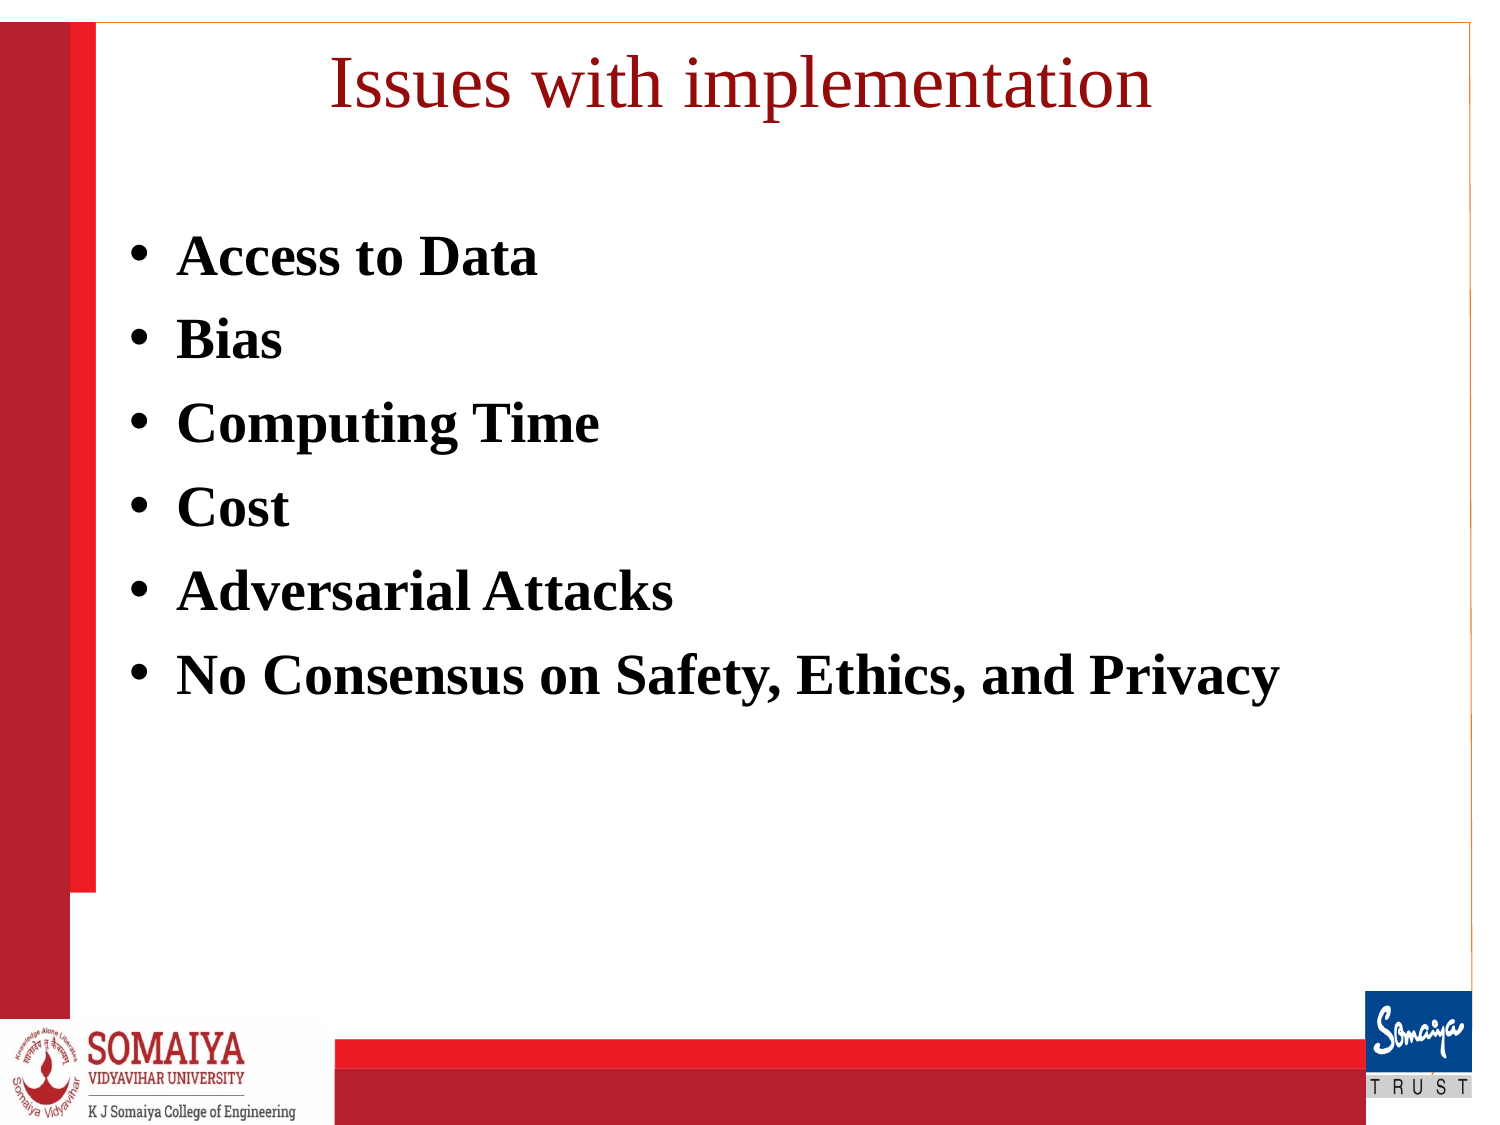

# Issues with implementation
Access to Data
Bias
Computing Time
Cost
Adversarial Attacks
No Consensus on Safety, Ethics, and Privacy